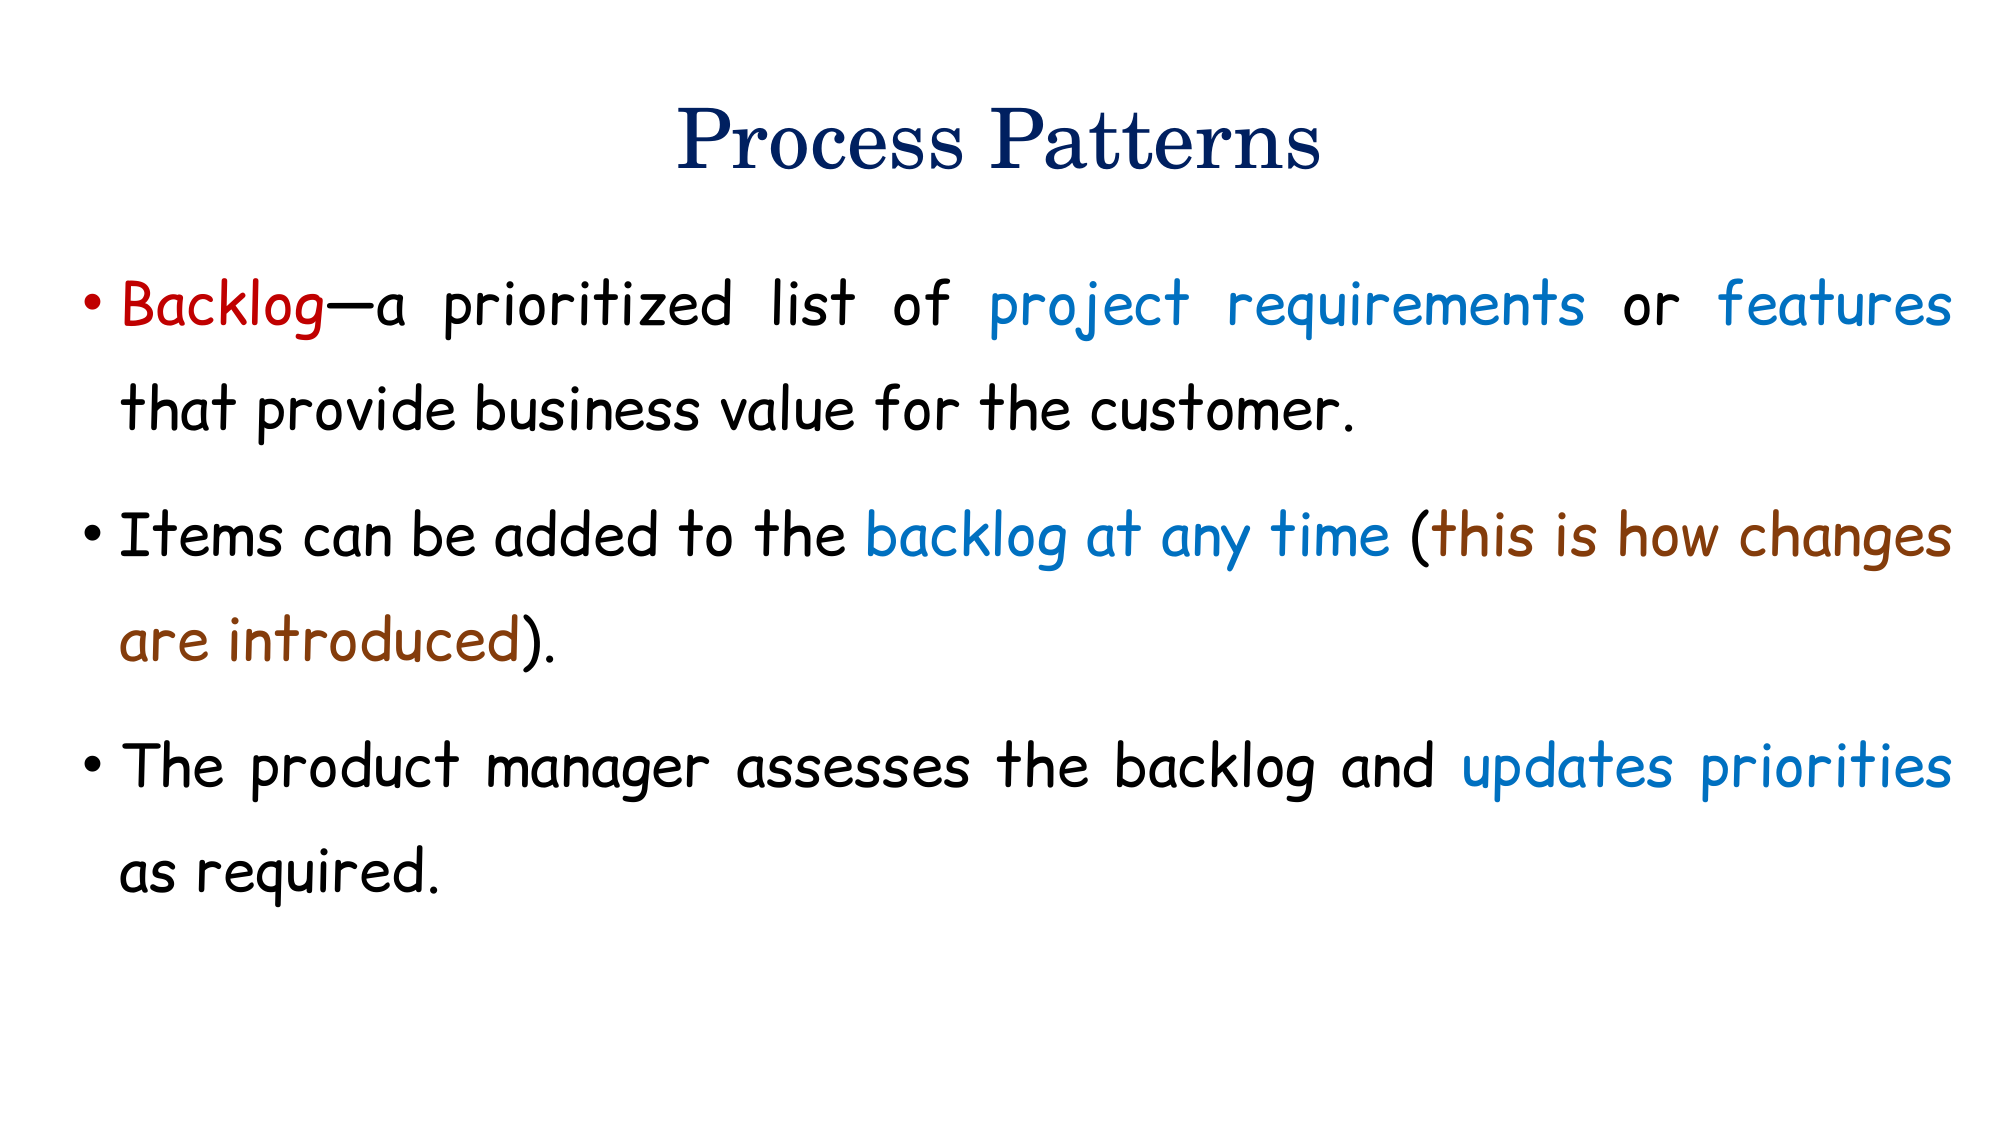

# Process Patterns
Backlog—a prioritized list of project requirements or features that provide business value for the customer.
Items can be added to the backlog at any time (this is how changes are introduced).
The product manager assesses the backlog and updates priorities as required.